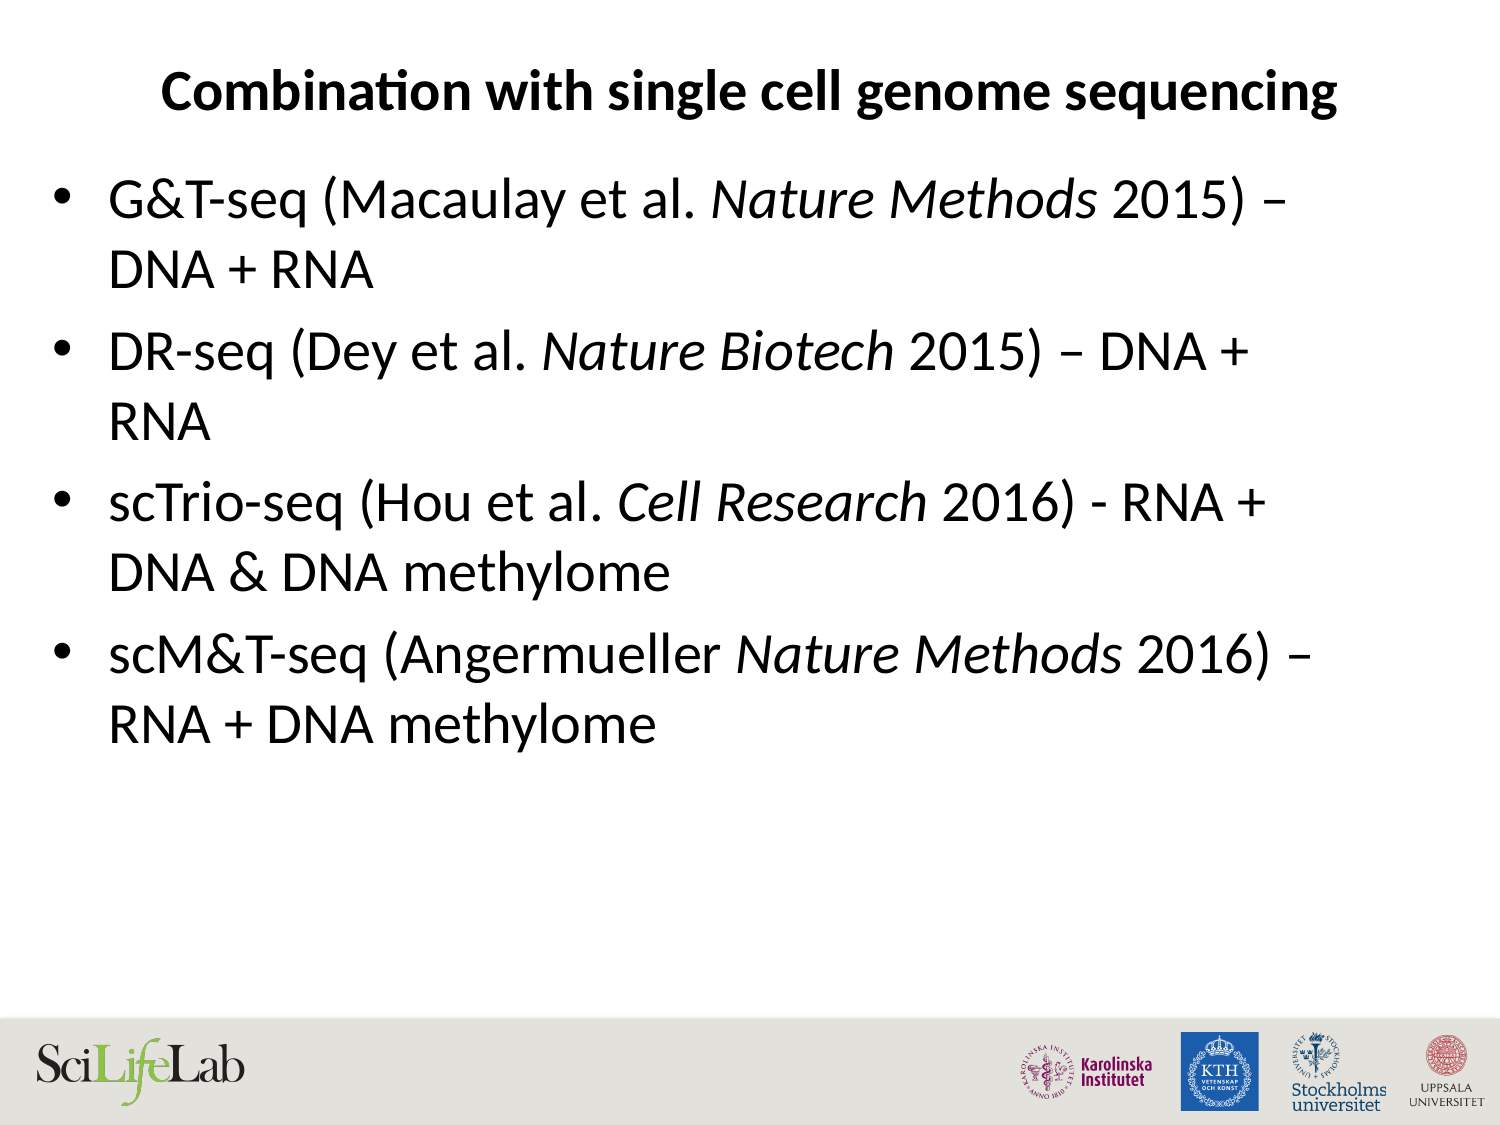

# Combination with single cell genome sequencing
G&T-seq (Macaulay et al. Nature Methods 2015) – DNA + RNA
DR-seq (Dey et al. Nature Biotech 2015) – DNA + RNA
scTrio-seq (Hou et al. Cell Research 2016) - RNA + DNA & DNA methylome
scM&T-seq (Angermueller Nature Methods 2016) – RNA + DNA methylome